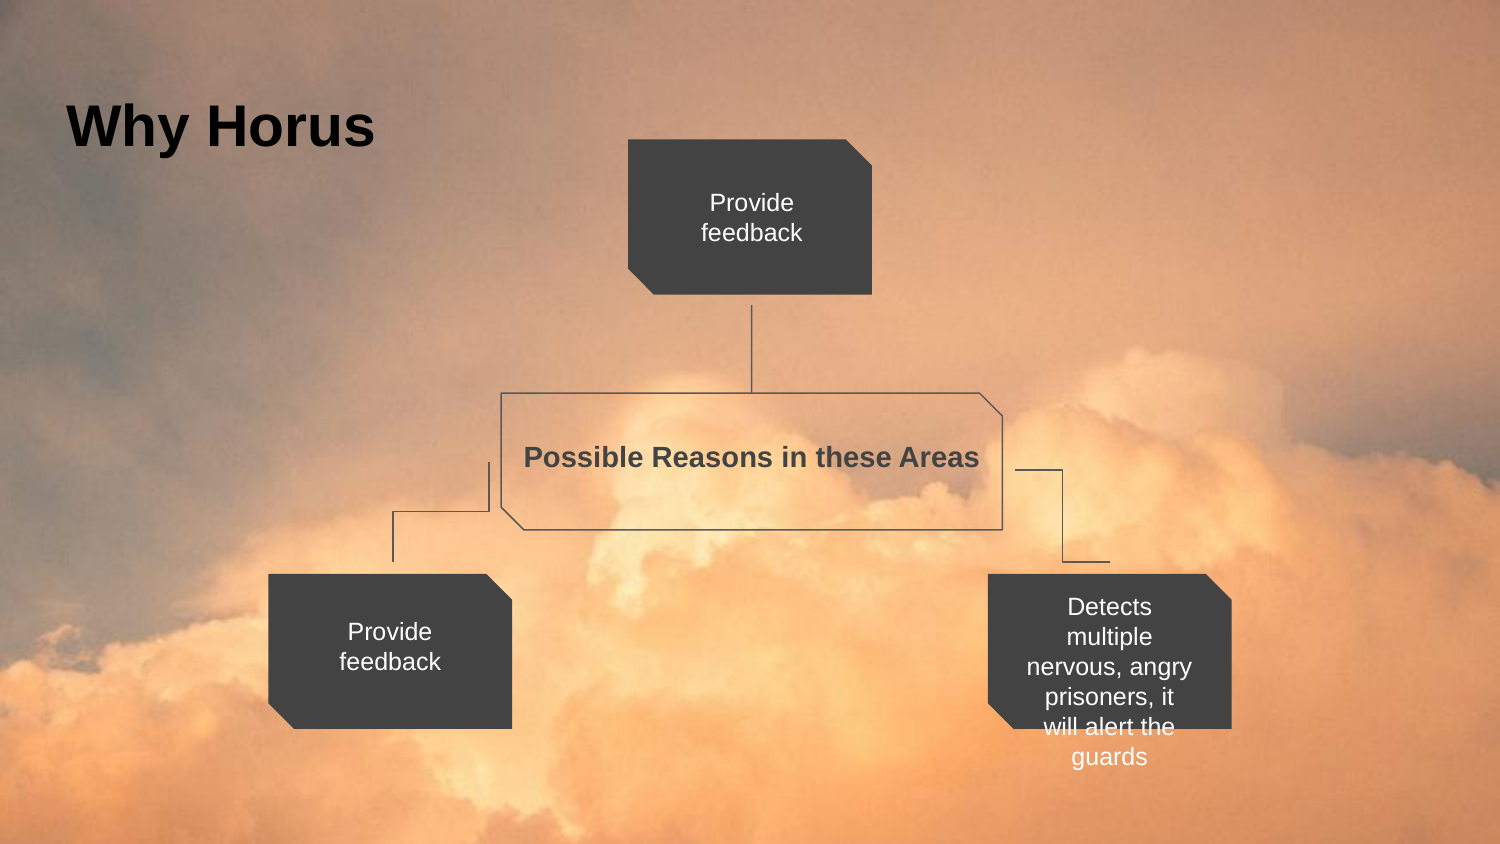

# Why Horus

Provide feedback

Possible Reasons in these Areas

Detects multiple nervous, angry prisoners, it will alert the guards
Provide feedback